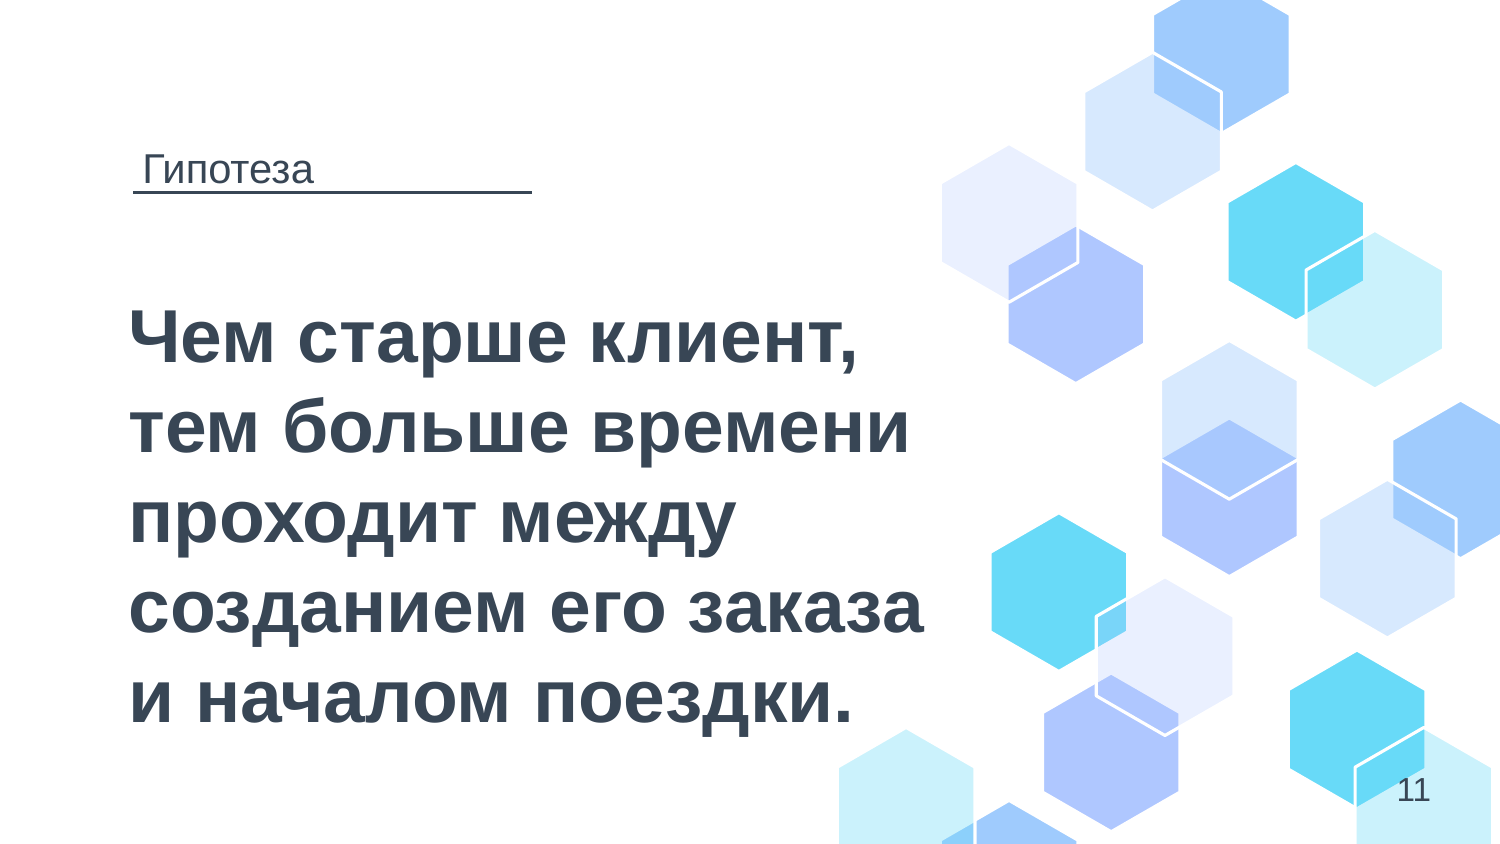

Гипотеза
# Чем старше клиент, тем больше времени проходит между созданием его заказа и началом поездки.
11